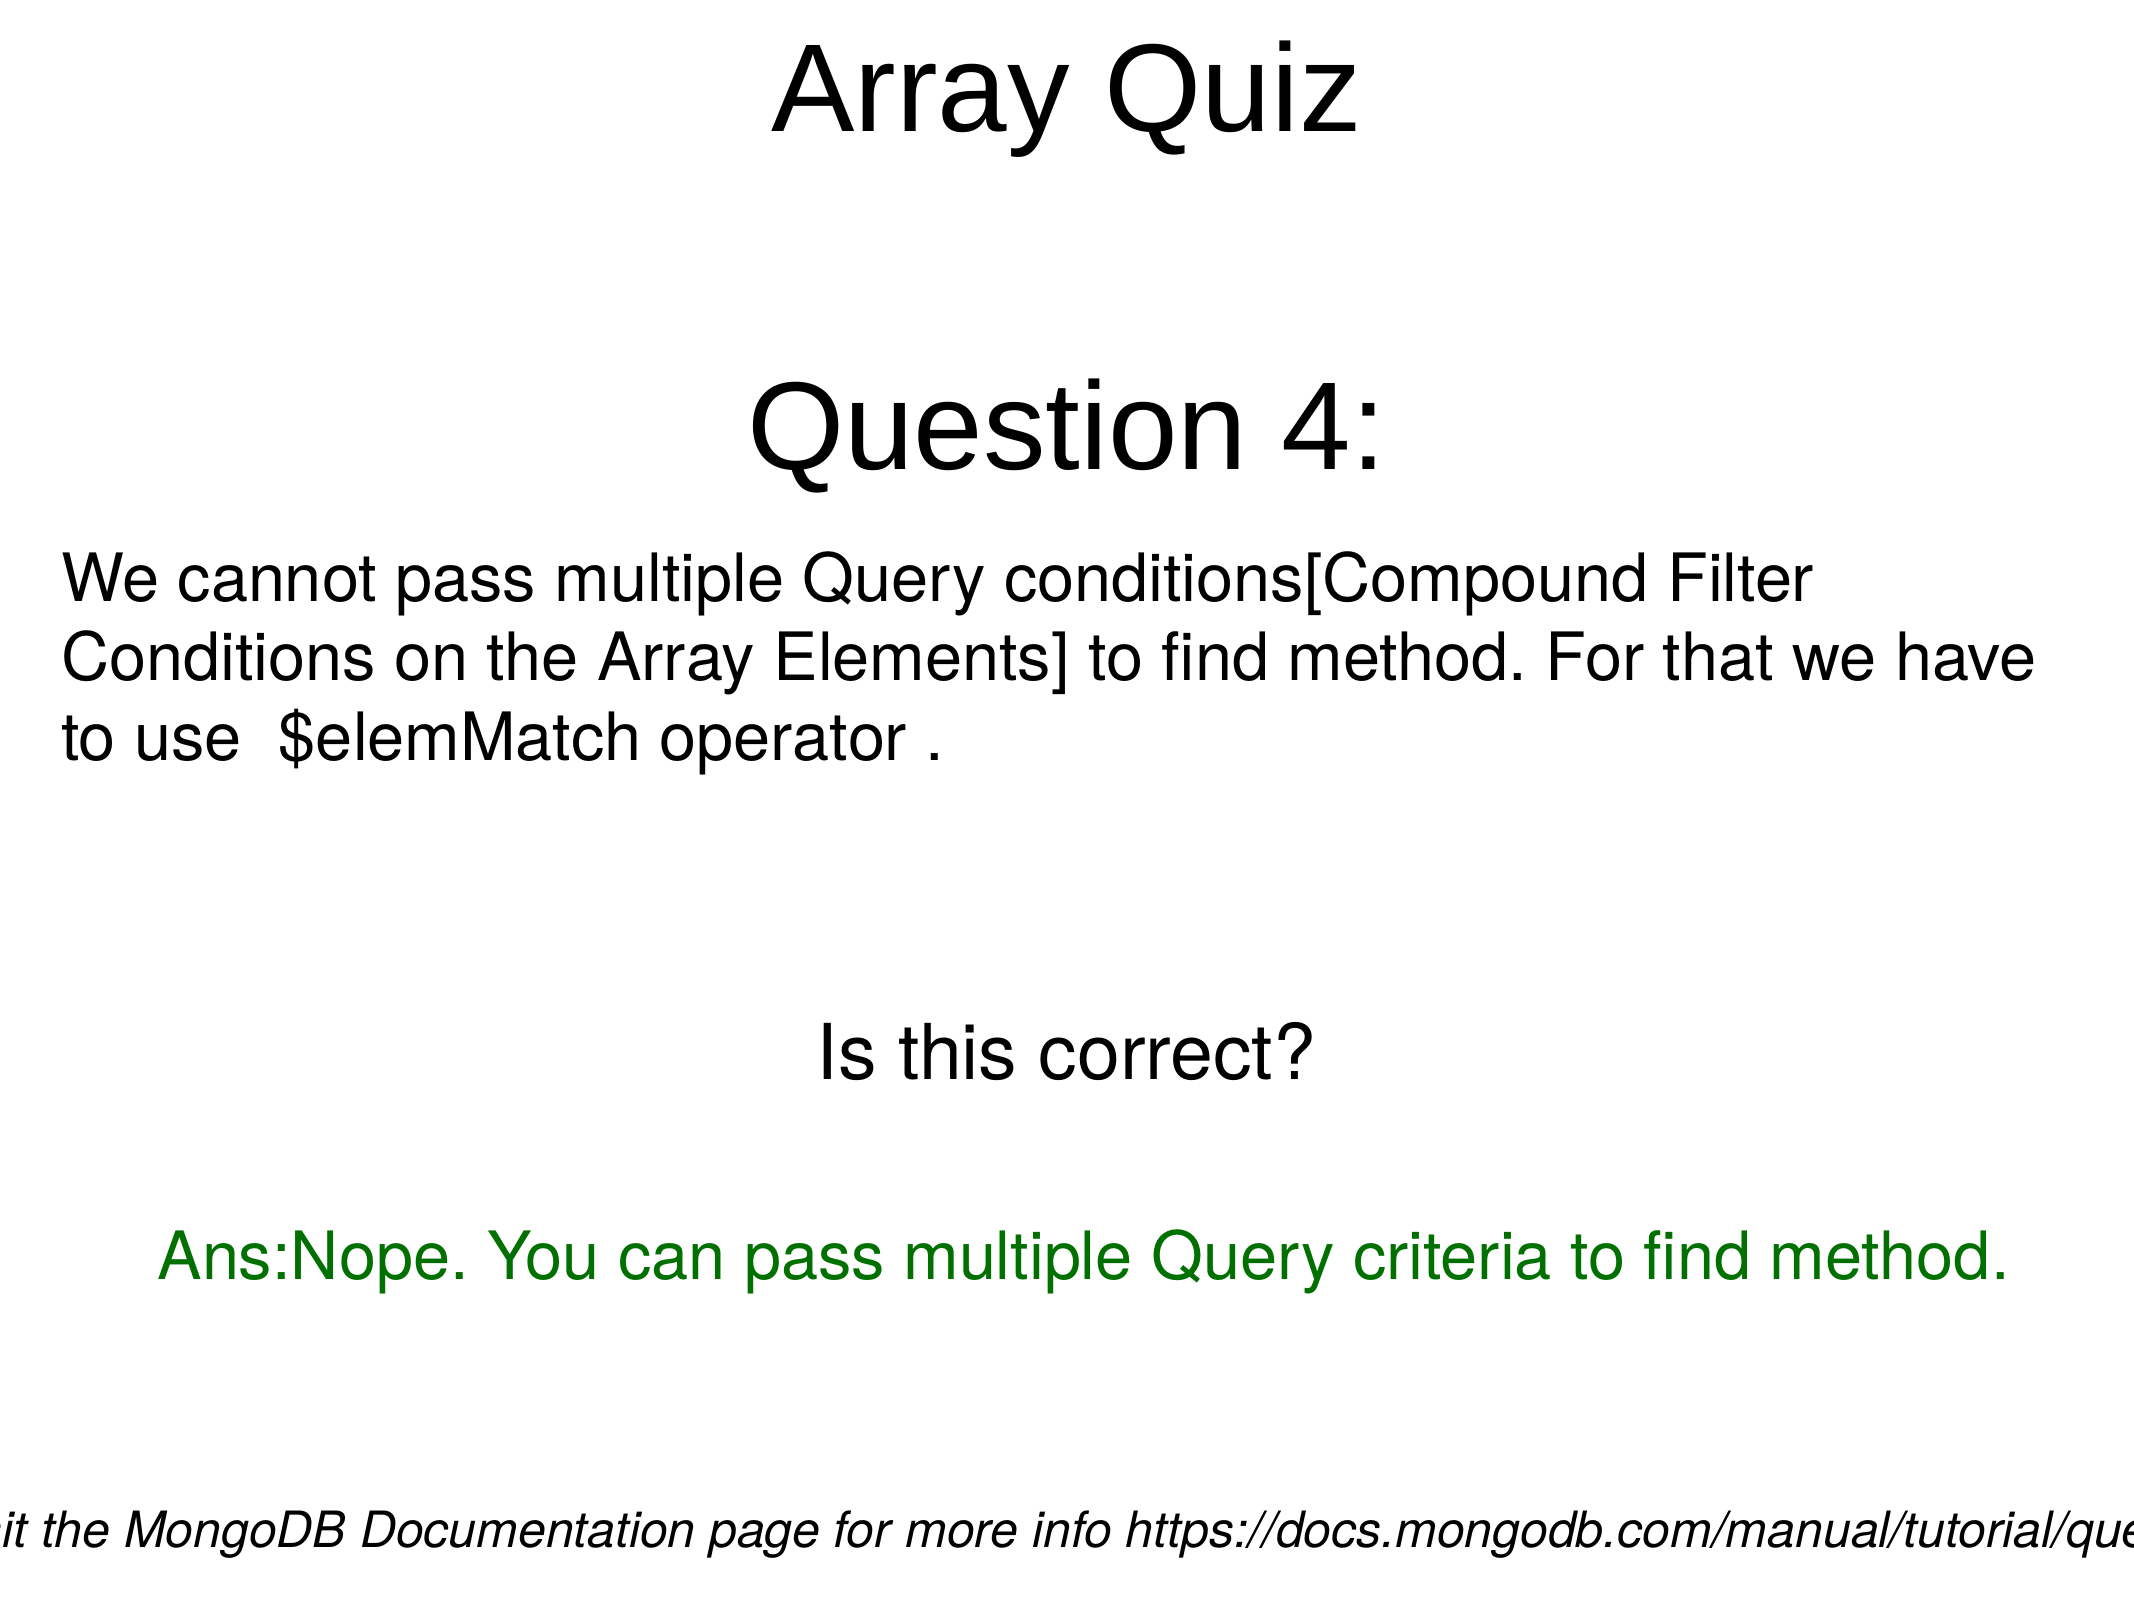

Array Quiz
Question 4:
We cannot pass multiple Query conditions[Compound Filter Conditions on the Array Elements] to find method. For that we have to use  $elemMatch operator .
Is this correct?
Ans:Nope. You can pass multiple Query criteria to find method.
Please visit the MongoDB Documentation page for more info https://docs.mongodb.com/manual/tutorial/query-arrays/